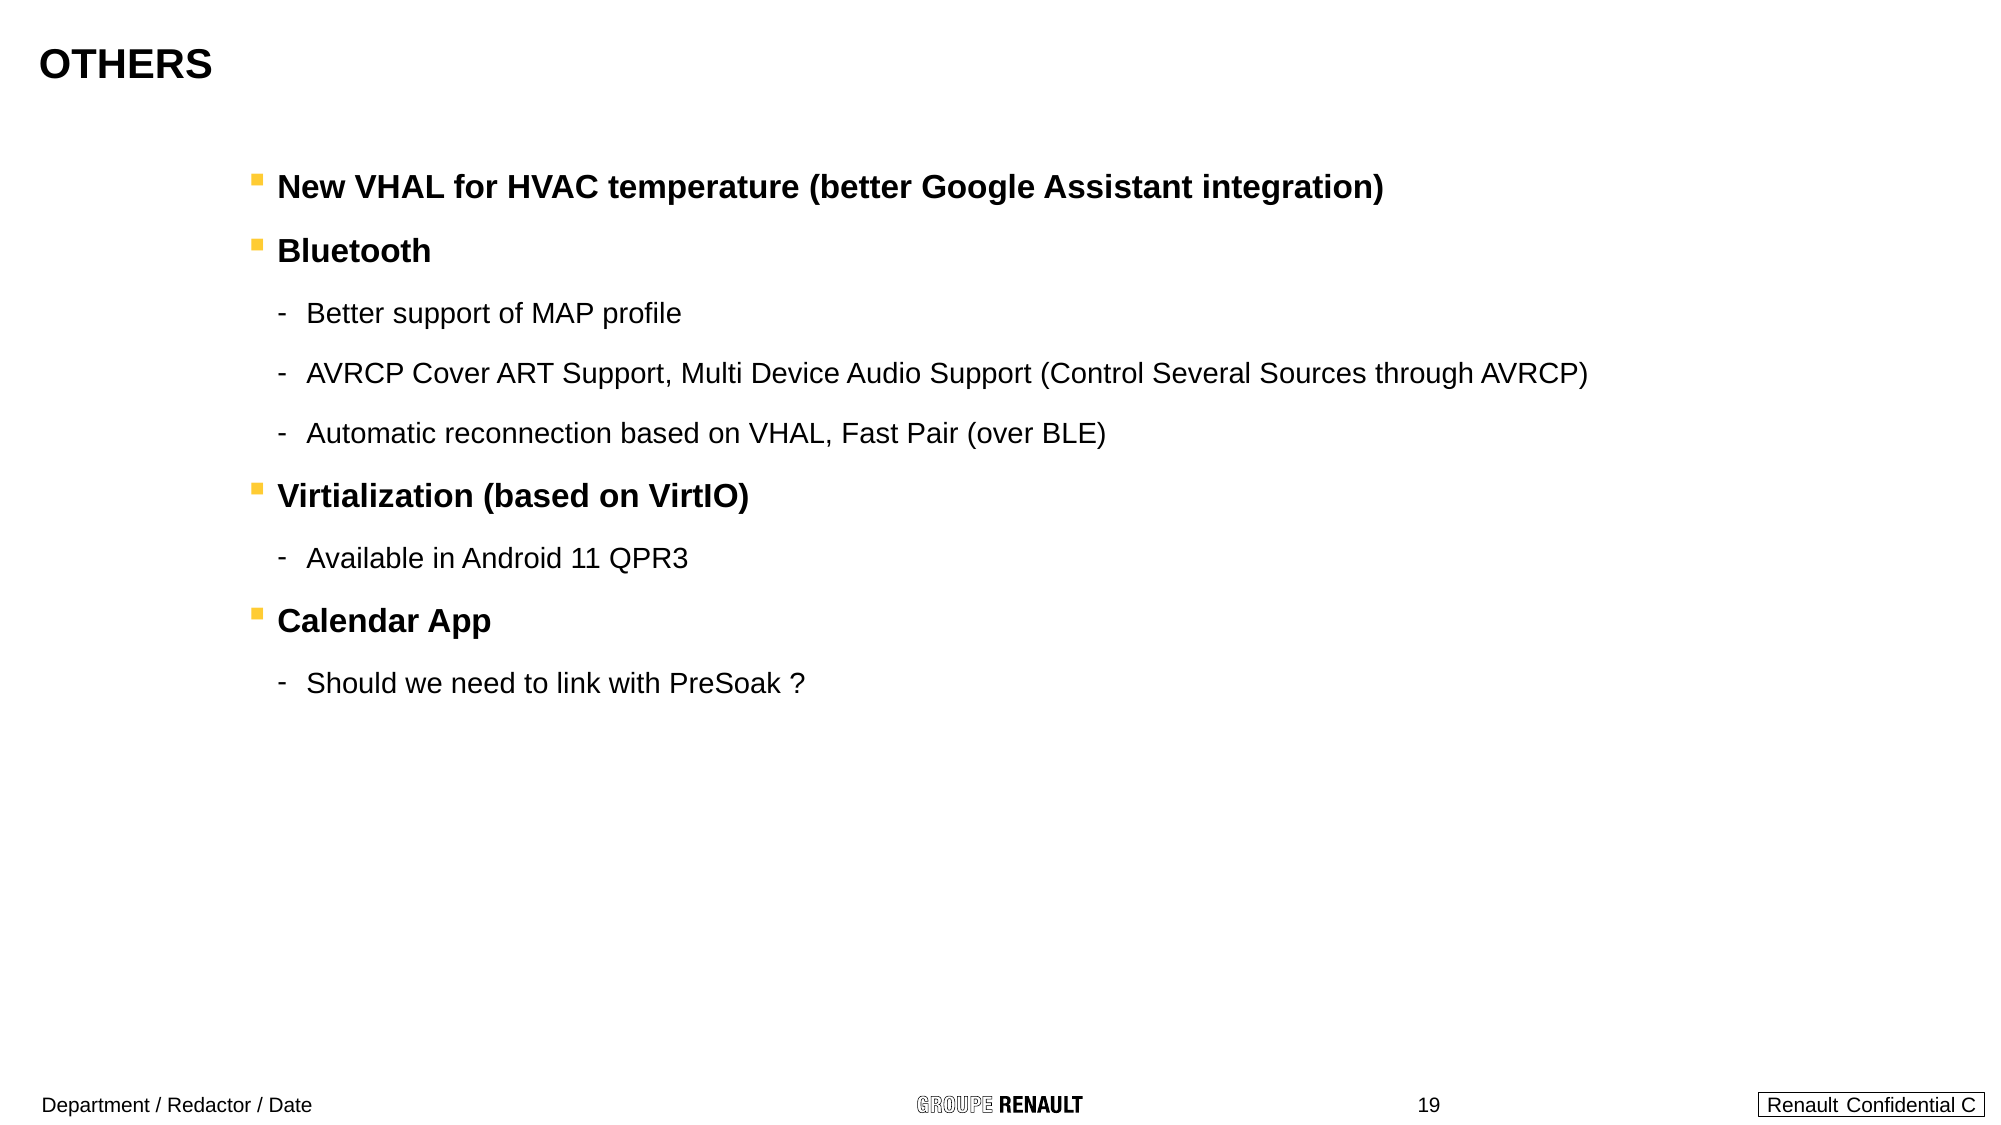

# Others
New VHAL for HVAC temperature (better Google Assistant integration)
Bluetooth
Better support of MAP profile
AVRCP Cover ART Support, Multi Device Audio Support (Control Several Sources through AVRCP)
Automatic reconnection based on VHAL, Fast Pair (over BLE)
Virtialization (based on VirtIO)
Available in Android 11 QPR3
Calendar App
Should we need to link with PreSoak ?
Department / Redactor / Date